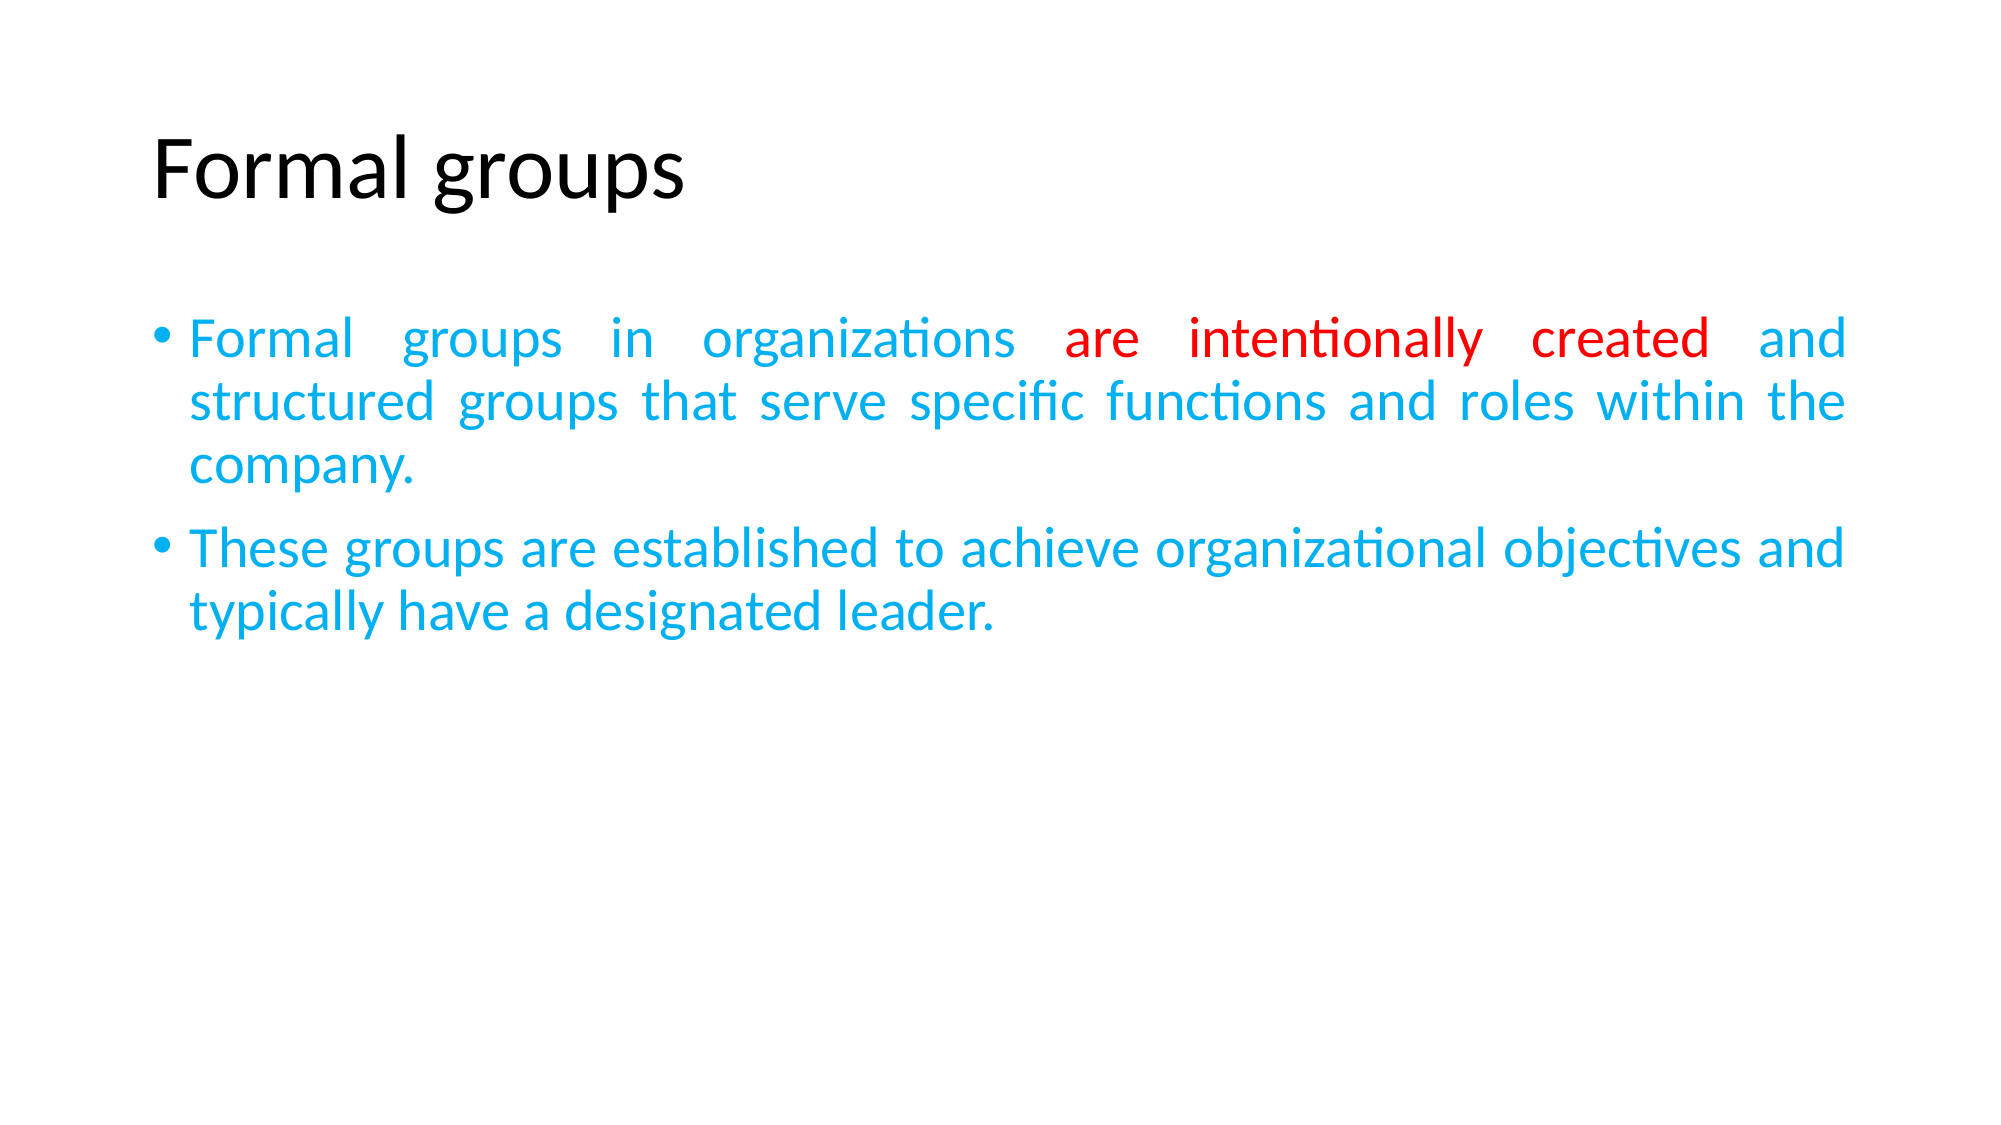

# Formal groups
Formal groups in organizations are intentionally created and structured groups that serve specific functions and roles within the company.
These groups are established to achieve organizational objectives and typically have a designated leader.